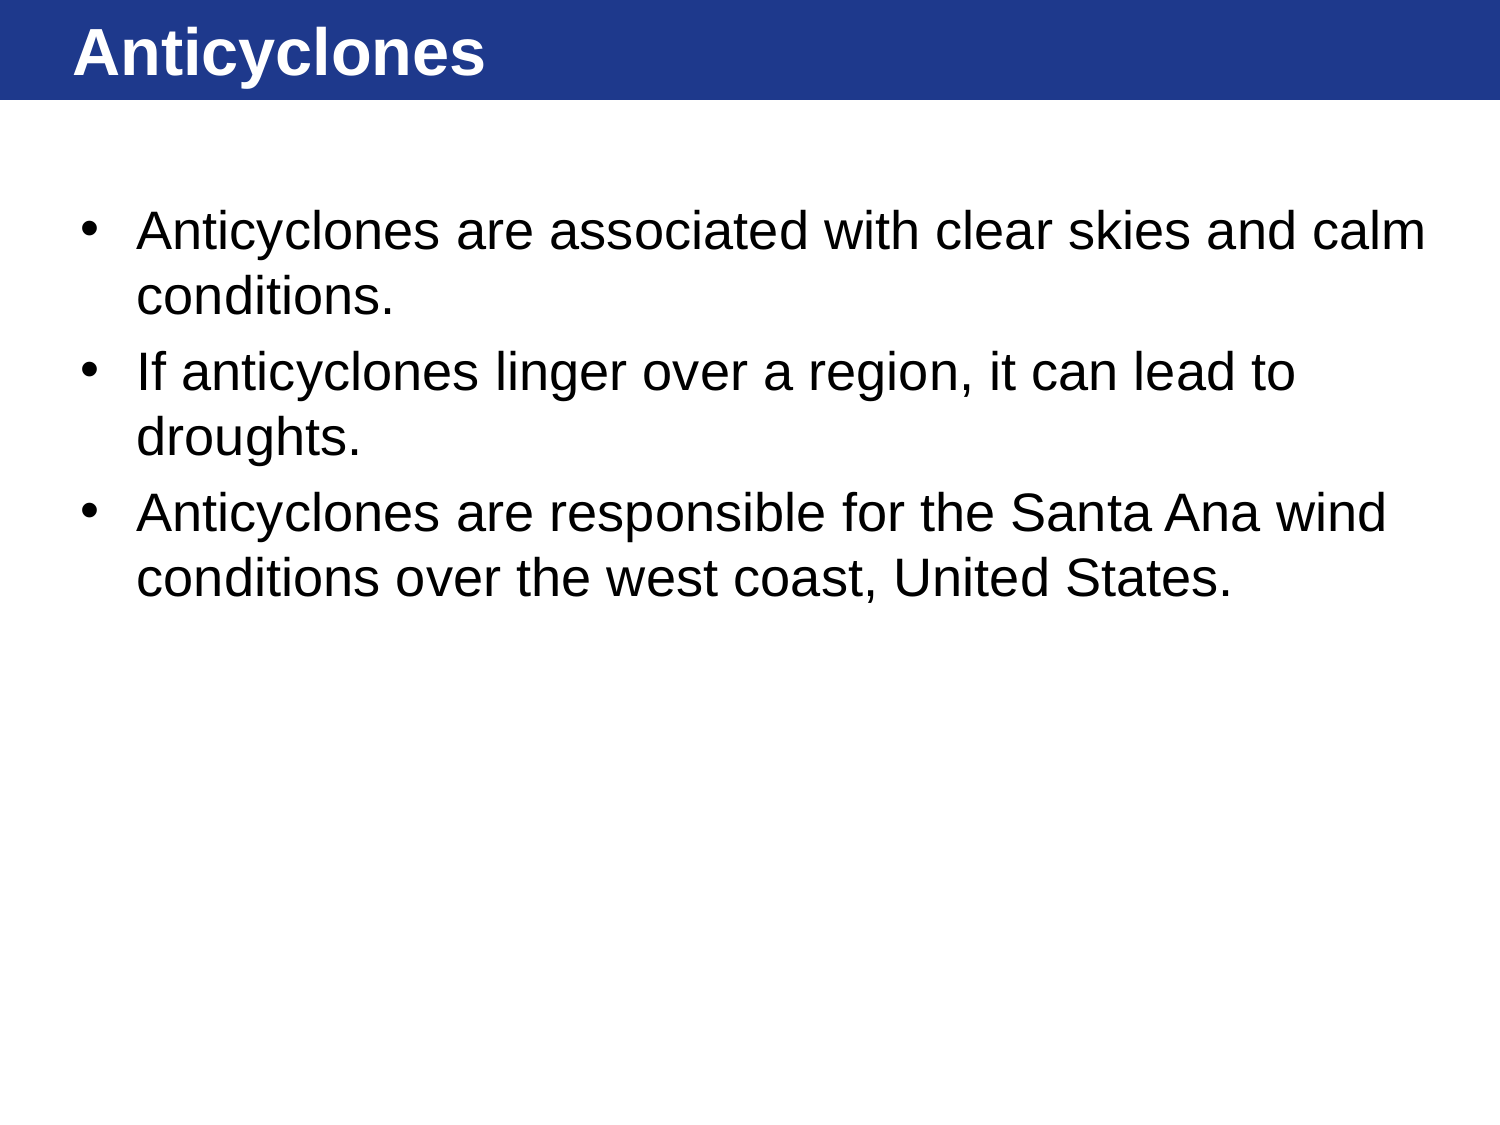

# Anticyclones
Anticyclones are associated with clear skies and calm conditions.
If anticyclones linger over a region, it can lead to droughts.
Anticyclones are responsible for the Santa Ana wind conditions over the west coast, United States.